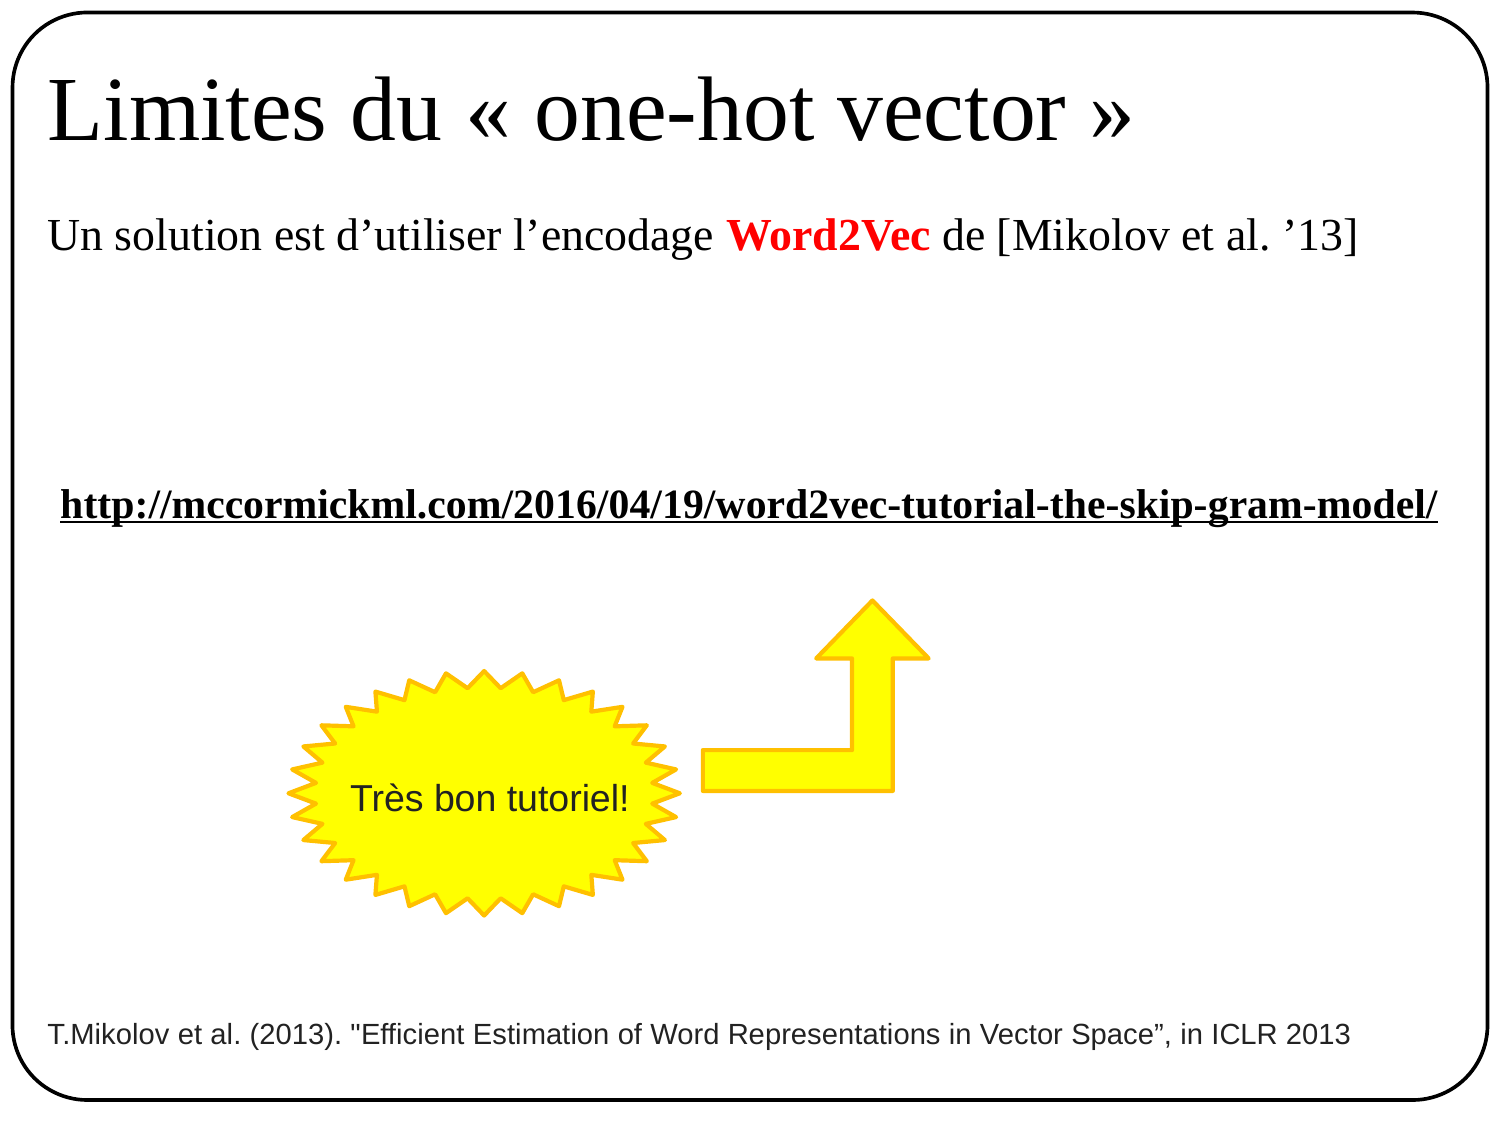

# Limites du « one-hot vector »
Un solution est d’utiliser l’encodage Word2Vec de [Mikolov et al. ’13]
http://mccormickml.com/2016/04/19/word2vec-tutorial-the-skip-gram-model/

Très bon tutoriel!
T.Mikolov et al. (2013). "Efficient Estimation of Word Representations in Vector Space”, in ICLR 2013